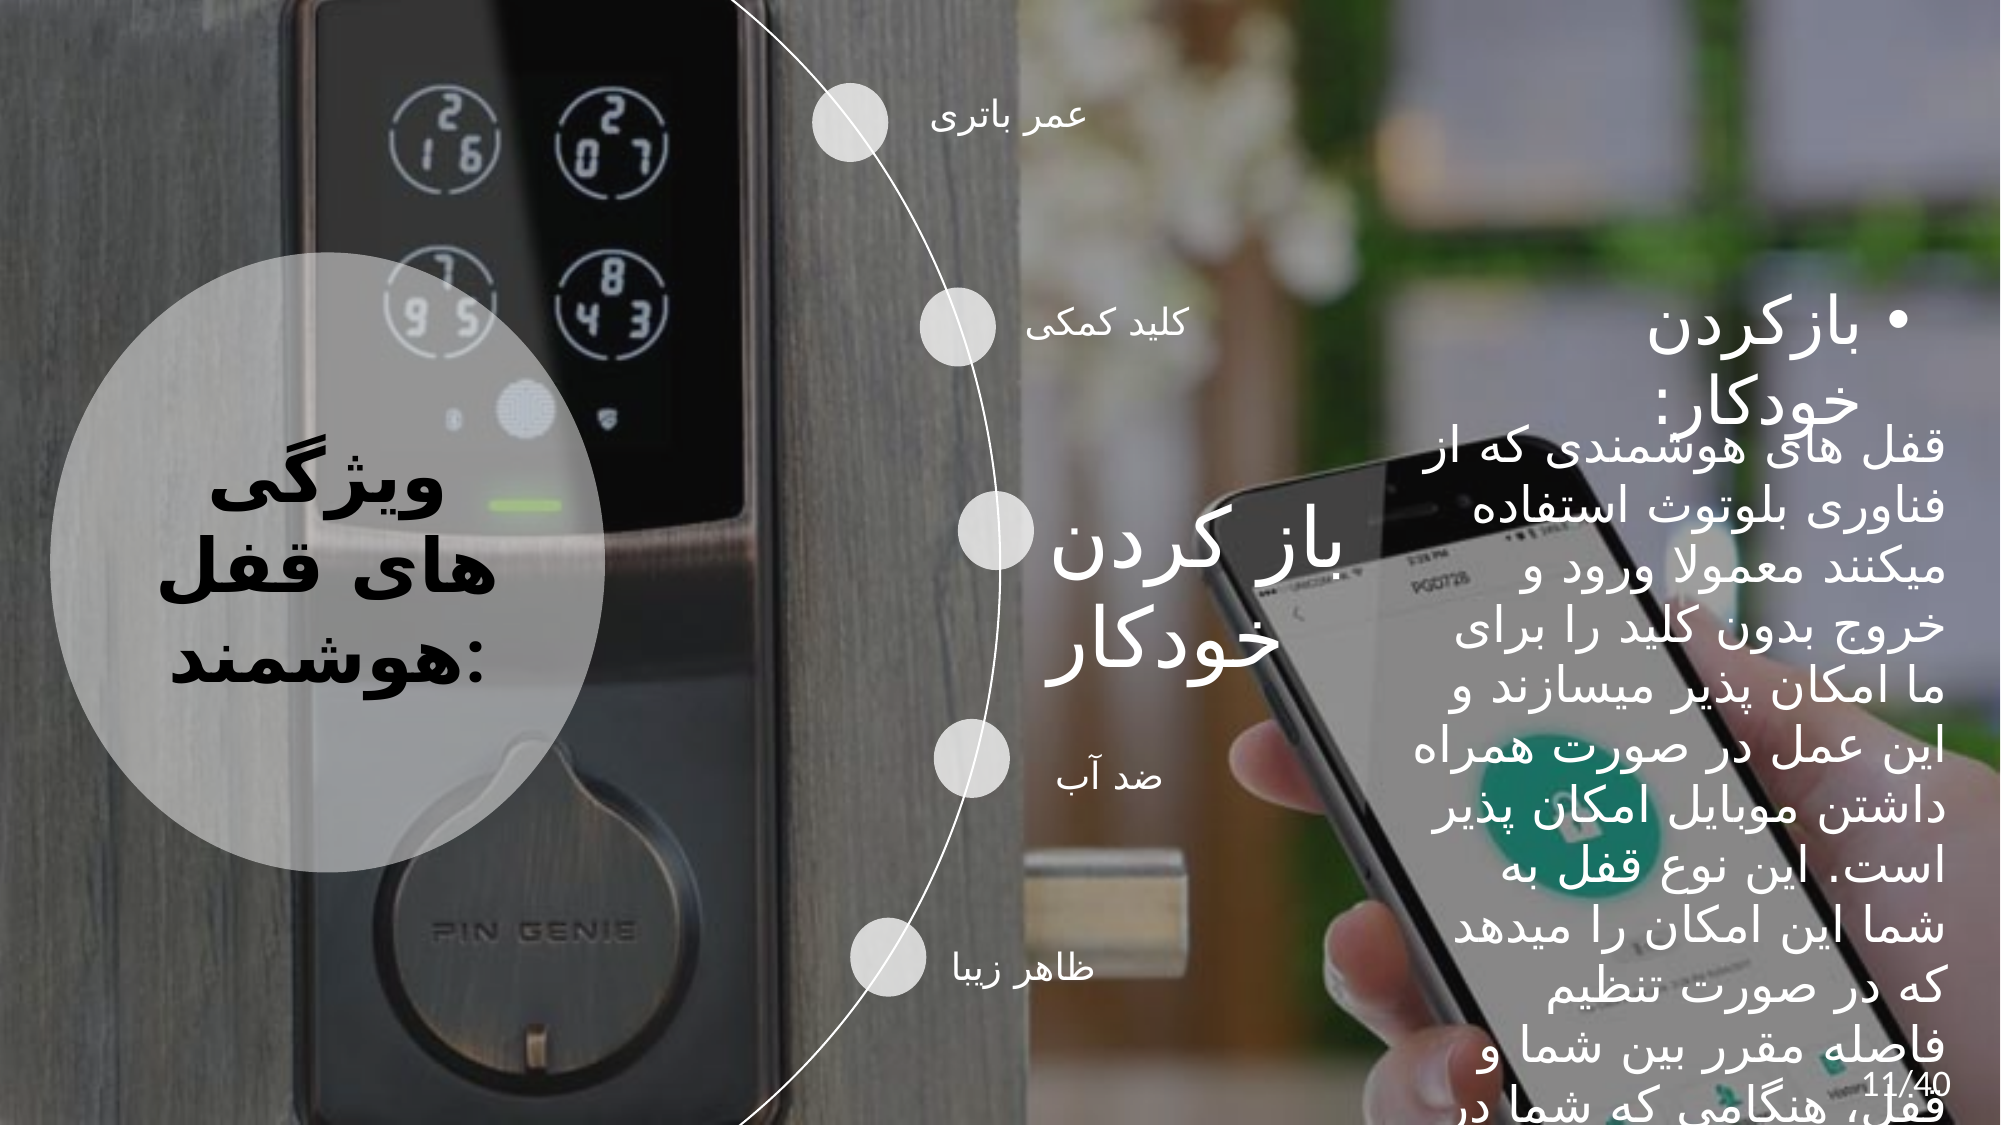

عمر باتری

ویژگی های قفل هوشمند:
بازکردن خودکار:

کلید کمکی
قفل های هوشمندی که از فناوری بلوتوث استفاده میکنند معمولا ورود و خروج بدون کلید را برای ما امکان پذیر میسازند و این عمل در صورت همراه داشتن موبایل امکان پذیر است. این نوع قفل به شما این امکان را میدهد که در صورت تنظیم فاصله مقرر بین شما و قفل، هنگامی که شما در این فاصله قرار گیرید، قفل باز میشود و در صورت بیشتر شدن فاصله، قفل بسته میگردد.
باز کردن خودکار

ضد آب

ظاهر زیبا

11/40